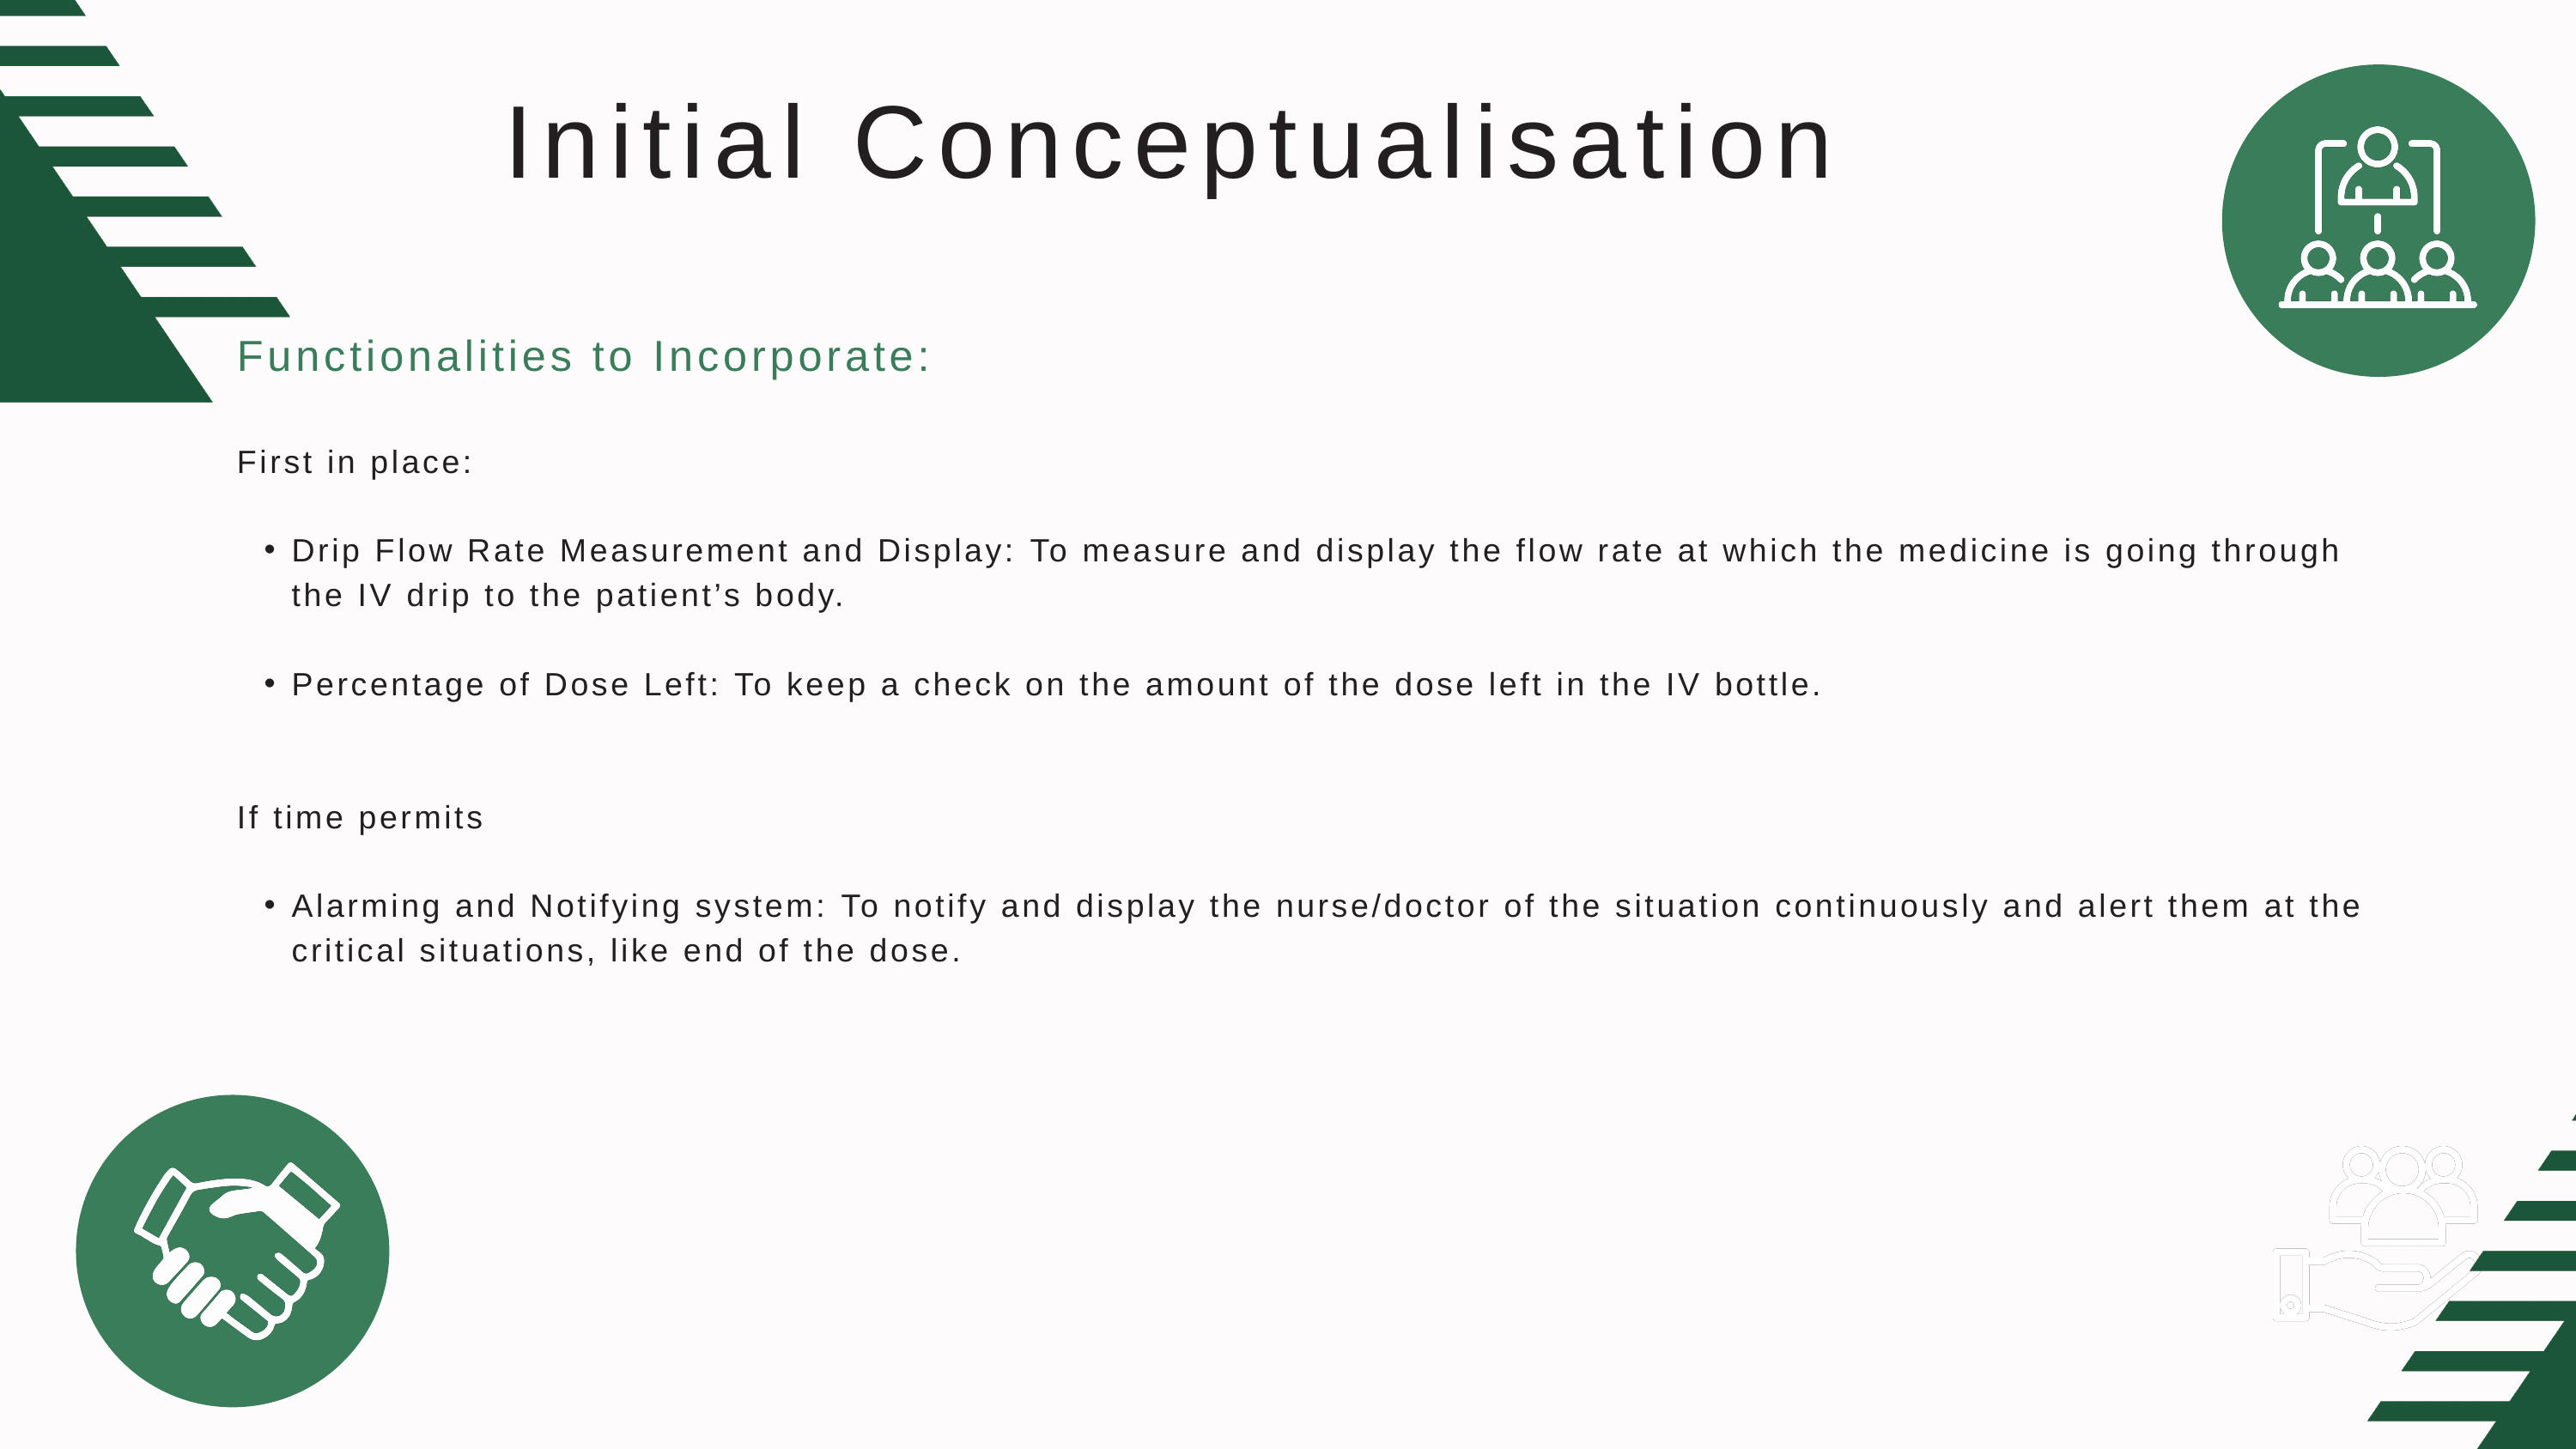

Initial Conceptualisation

Functionalities to Incorporate:
First in place:

Drip Flow Rate Measurement and Display: To measure and display the flow rate at which the medicine is going through the IV drip to the patient’s body.

Percentage of Dose Left: To keep a check on the amount of the dose left in the IV bottle.

If time permits

Alarming and Notifying system: To notify and display the nurse/doctor of the situation continuously and alert them at the critical situations, like end of the dose.